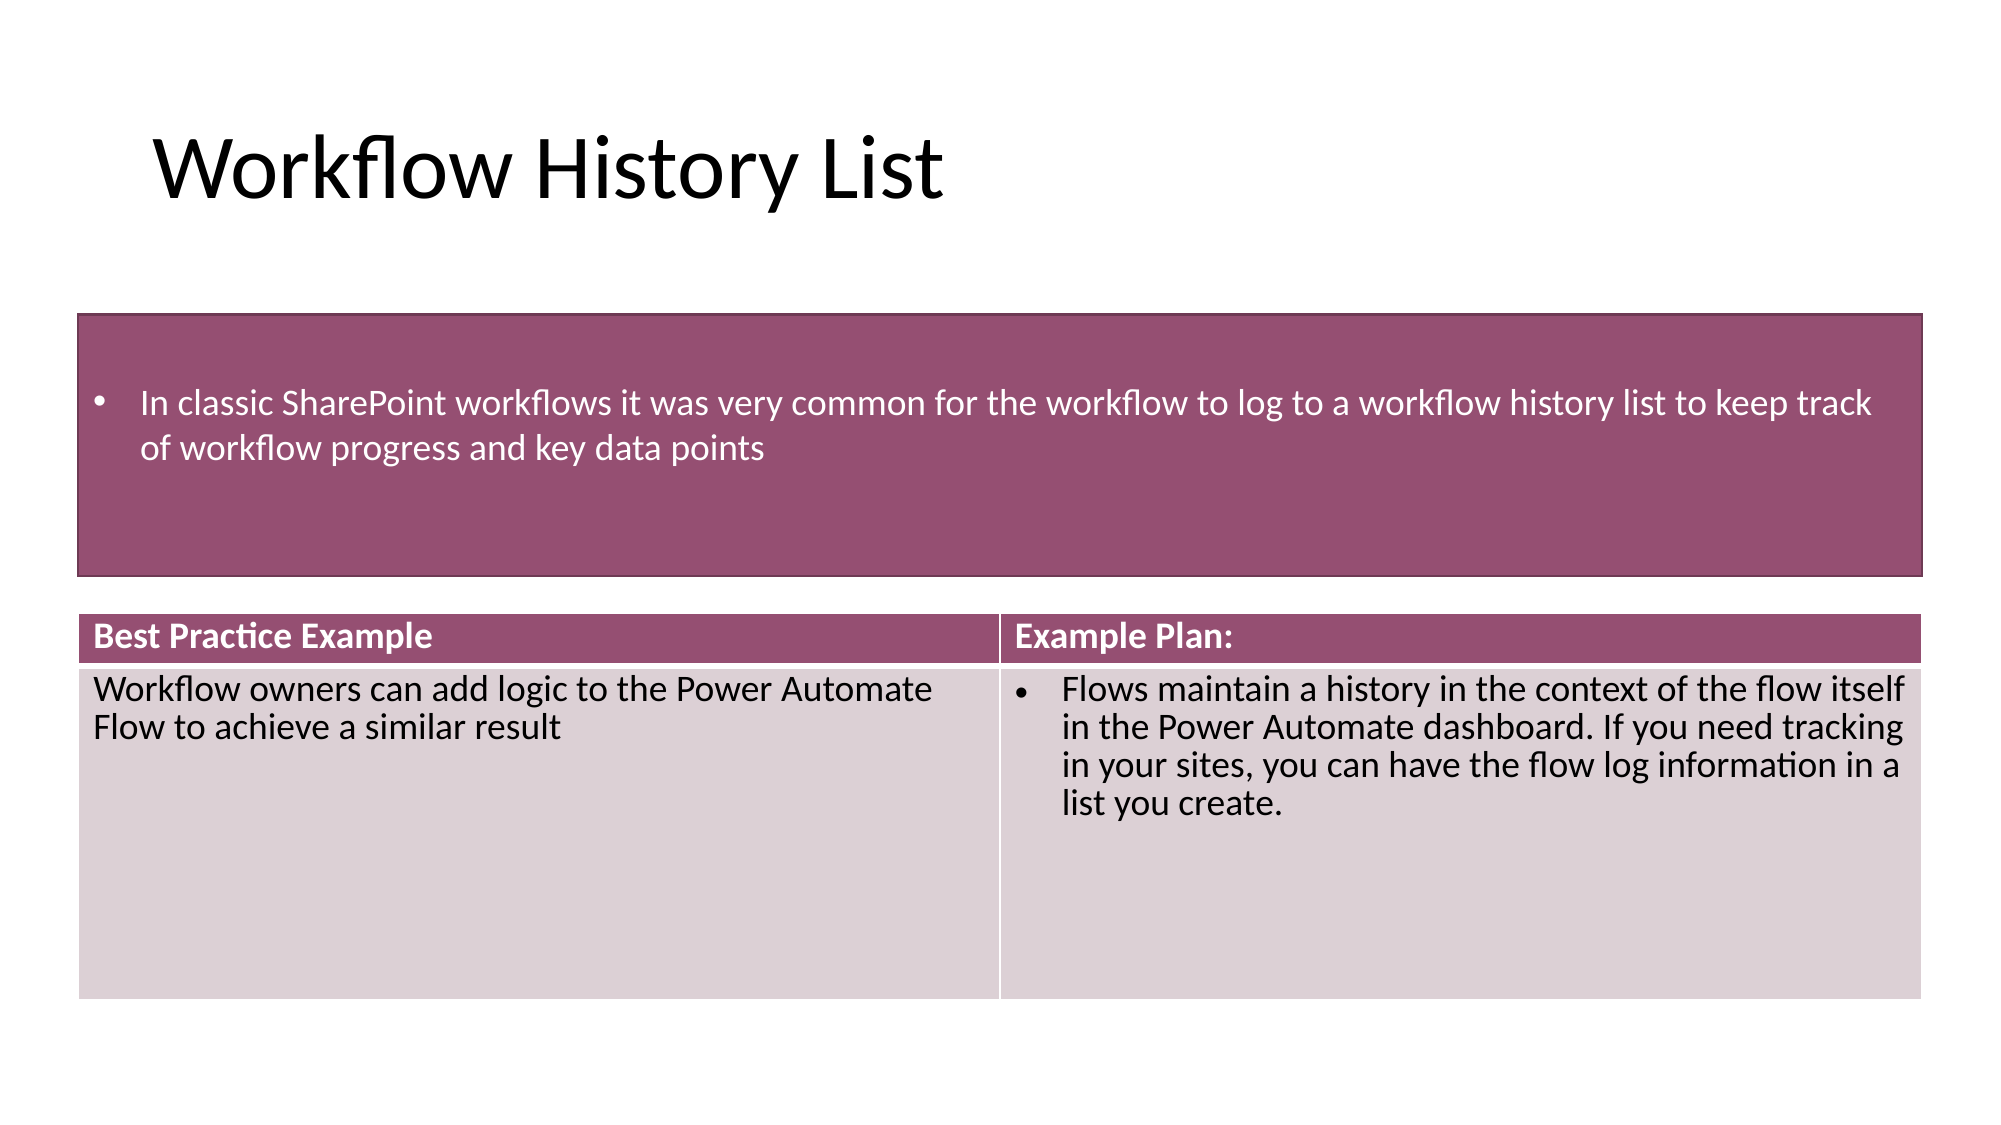

# Workflow History List
In classic SharePoint workflows it was very common for the workflow to log to a workflow history list to keep track of workflow progress and key data points

| Best Practice Example | Example Plan: |
| --- | --- |
| Workflow owners can add logic to the Power Automate Flow to achieve a similar result | Flows maintain a history in the context of the flow itself in the Power Automate dashboard. If you need tracking in your sites, you can have the flow log information in a list you create. |